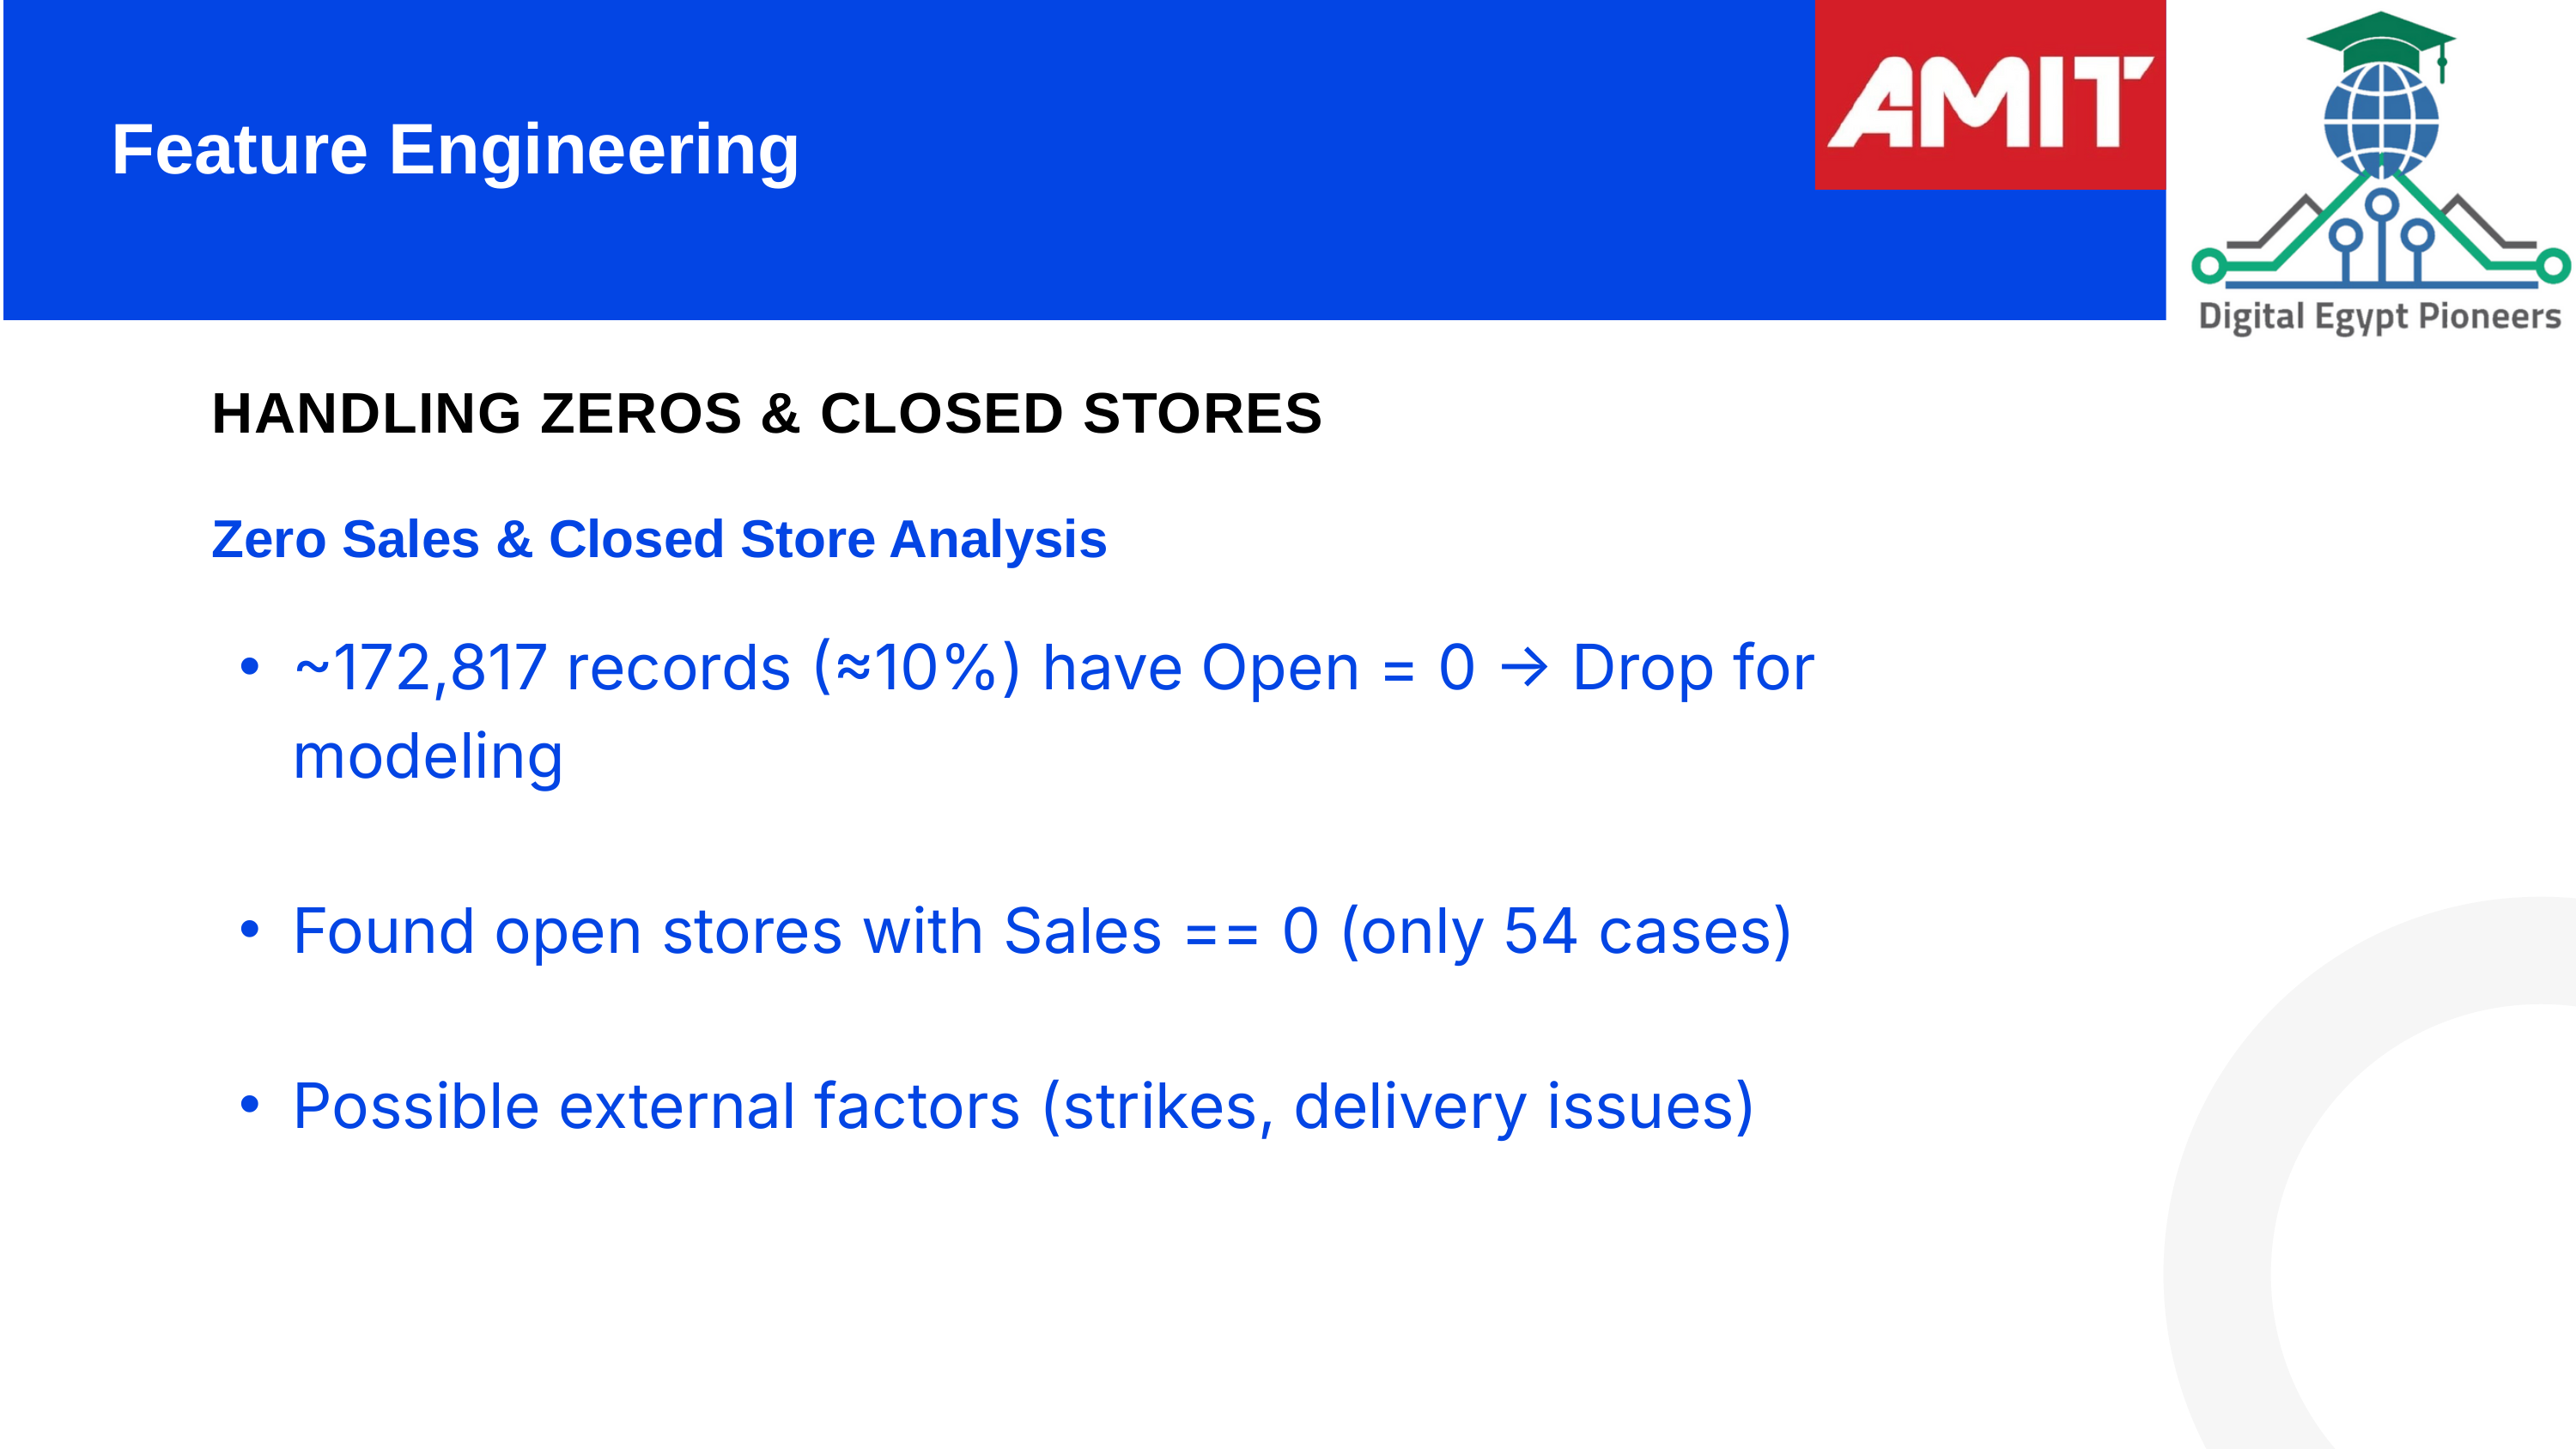

Feature Engineering

HANDLING ZEROS & CLOSED STORES
Zero Sales & Closed Store Analysis
~172,817 records (≈10%) have Open = 0 → Drop for modeling

Found open stores with Sales == 0 (only 54 cases)

Possible external factors (strikes, delivery issues)